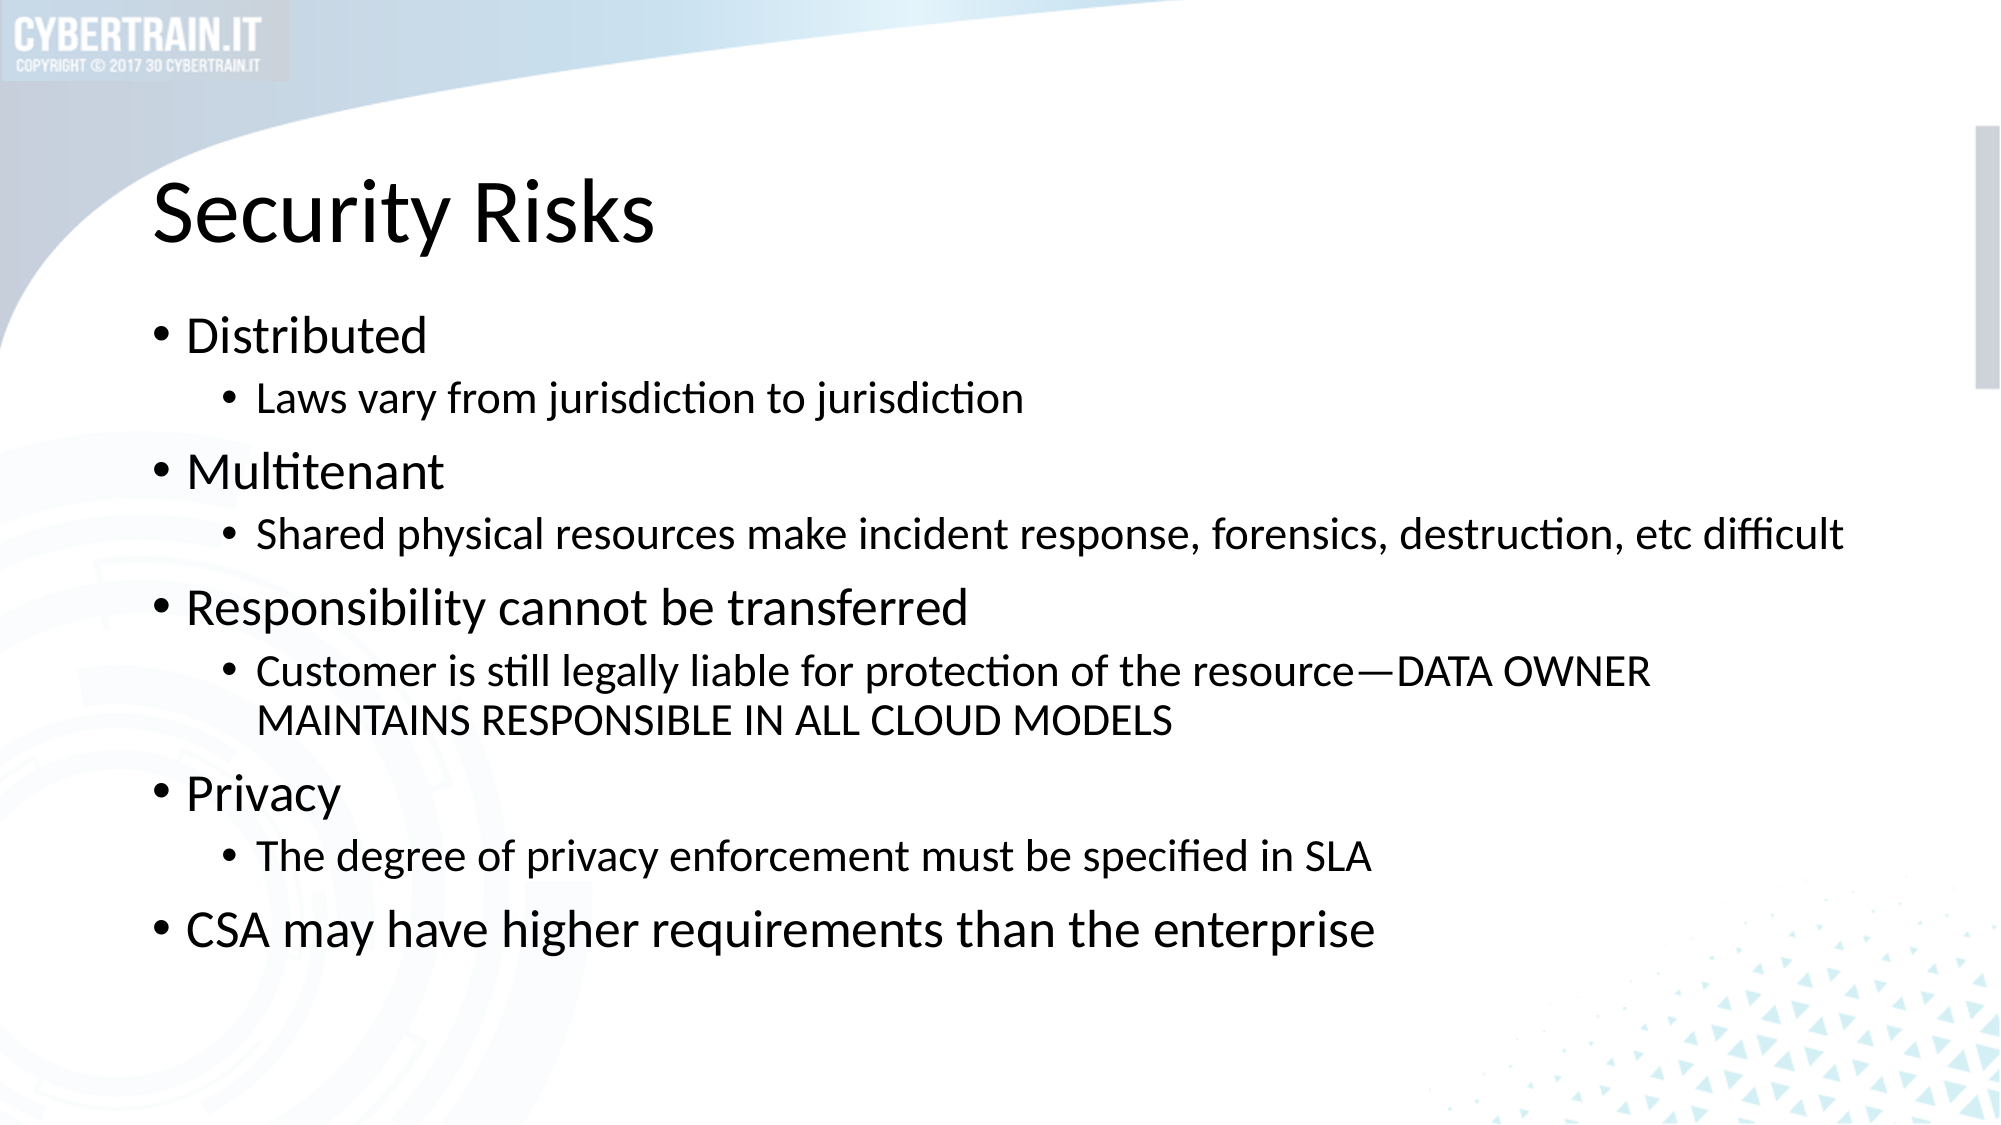

# Security Risks
Distributed
Laws vary from jurisdiction to jurisdiction
Multitenant
Shared physical resources make incident response, forensics, destruction, etc difficult
Responsibility cannot be transferred
Customer is still legally liable for protection of the resource—DATA OWNER MAINTAINS RESPONSIBLE IN ALL CLOUD MODELS
Privacy
The degree of privacy enforcement must be specified in SLA
CSA may have higher requirements than the enterprise